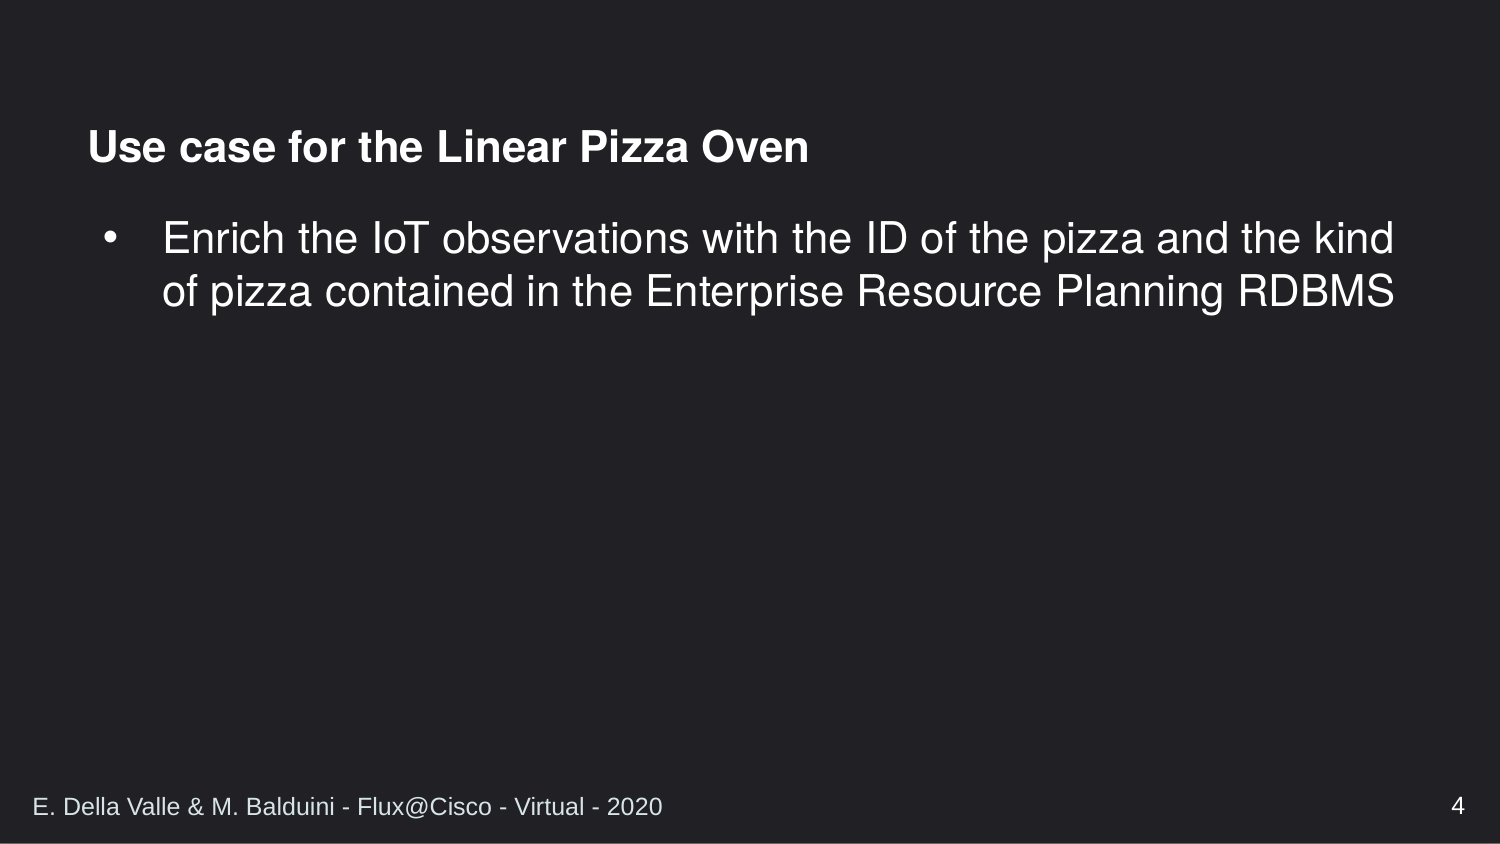

# Use case for the Linear Pizza Oven
Enrich the IoT observations with the ID of the pizza and the kind of pizza contained in the Enterprise Resource Planning RDBMS
4
E. Della Valle & M. Balduini - Flux@Cisco - Virtual - 2020